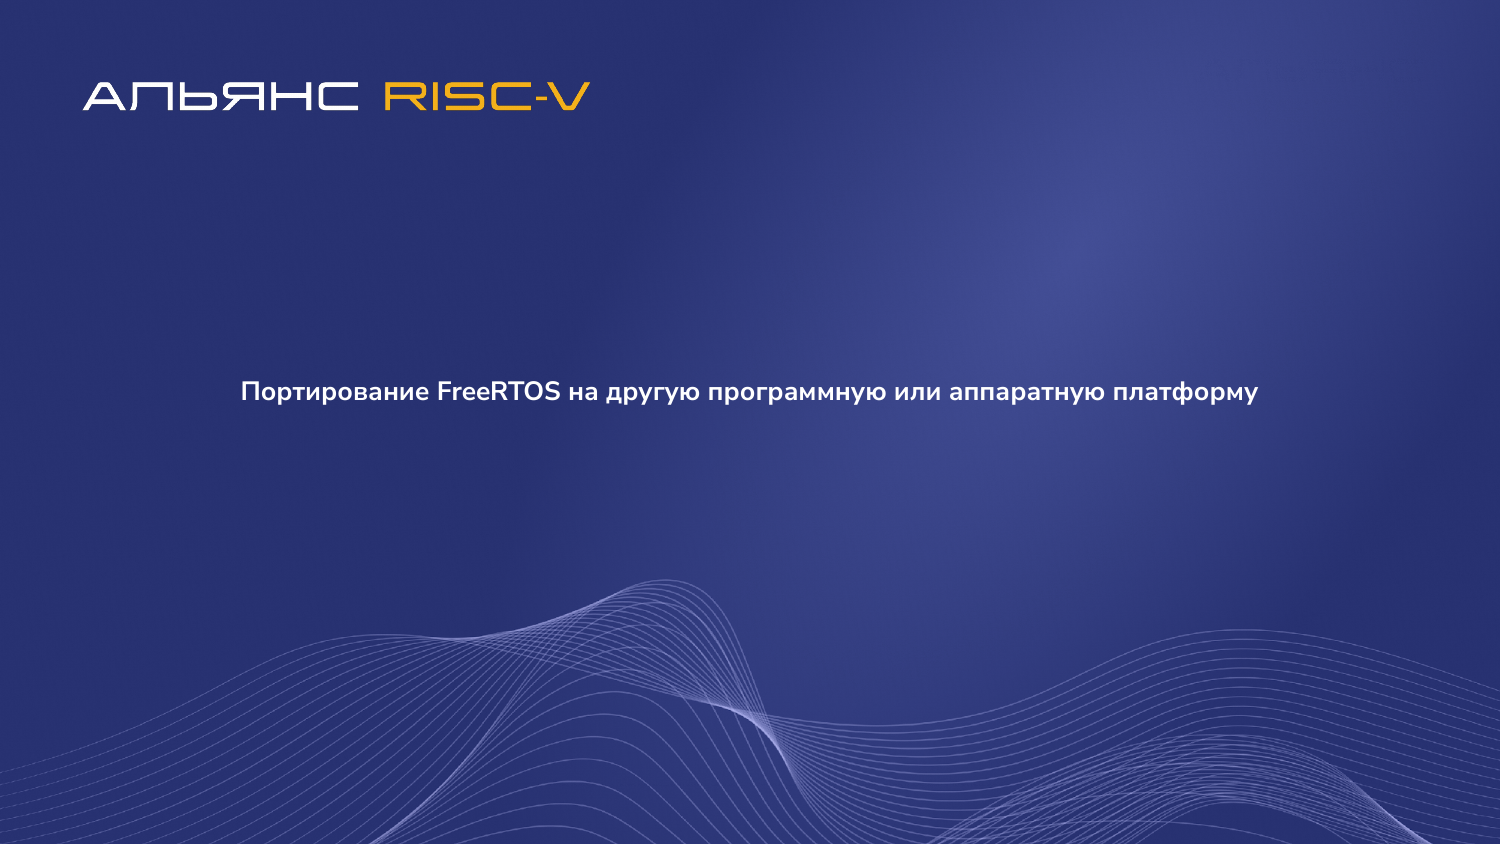

# Портирование FreeRTOS на другую программную или аппаратную платформу